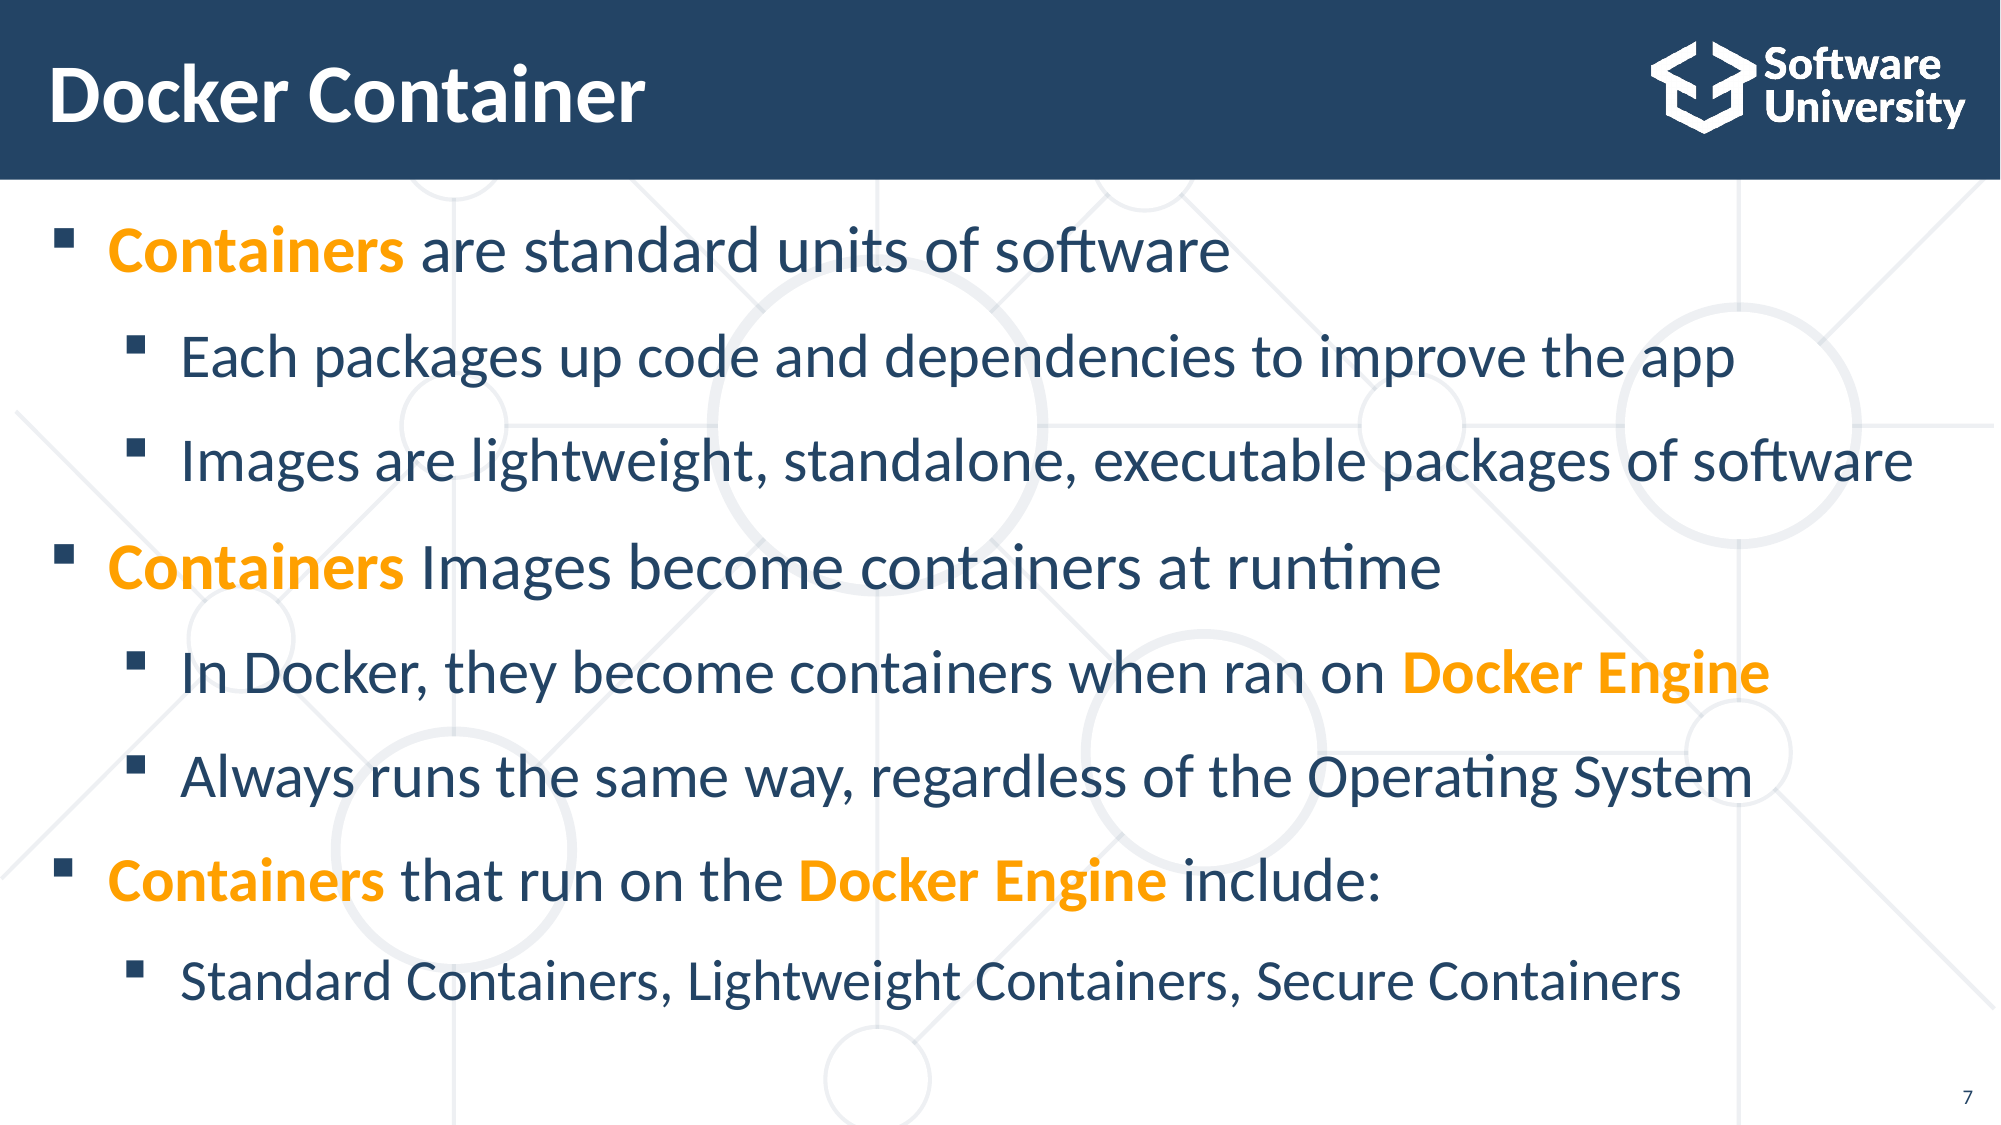

# Docker Container
Containers are standard units of software
Each packages up code and dependencies to improve the app
Images are lightweight, standalone, executable packages of software
Containers Images become containers at runtime
In Docker, they become containers when ran on Docker Engine
Always runs the same way, regardless of the Operating System
Containers that run on the Docker Engine include:
Standard Containers, Lightweight Containers, Secure Containers

7